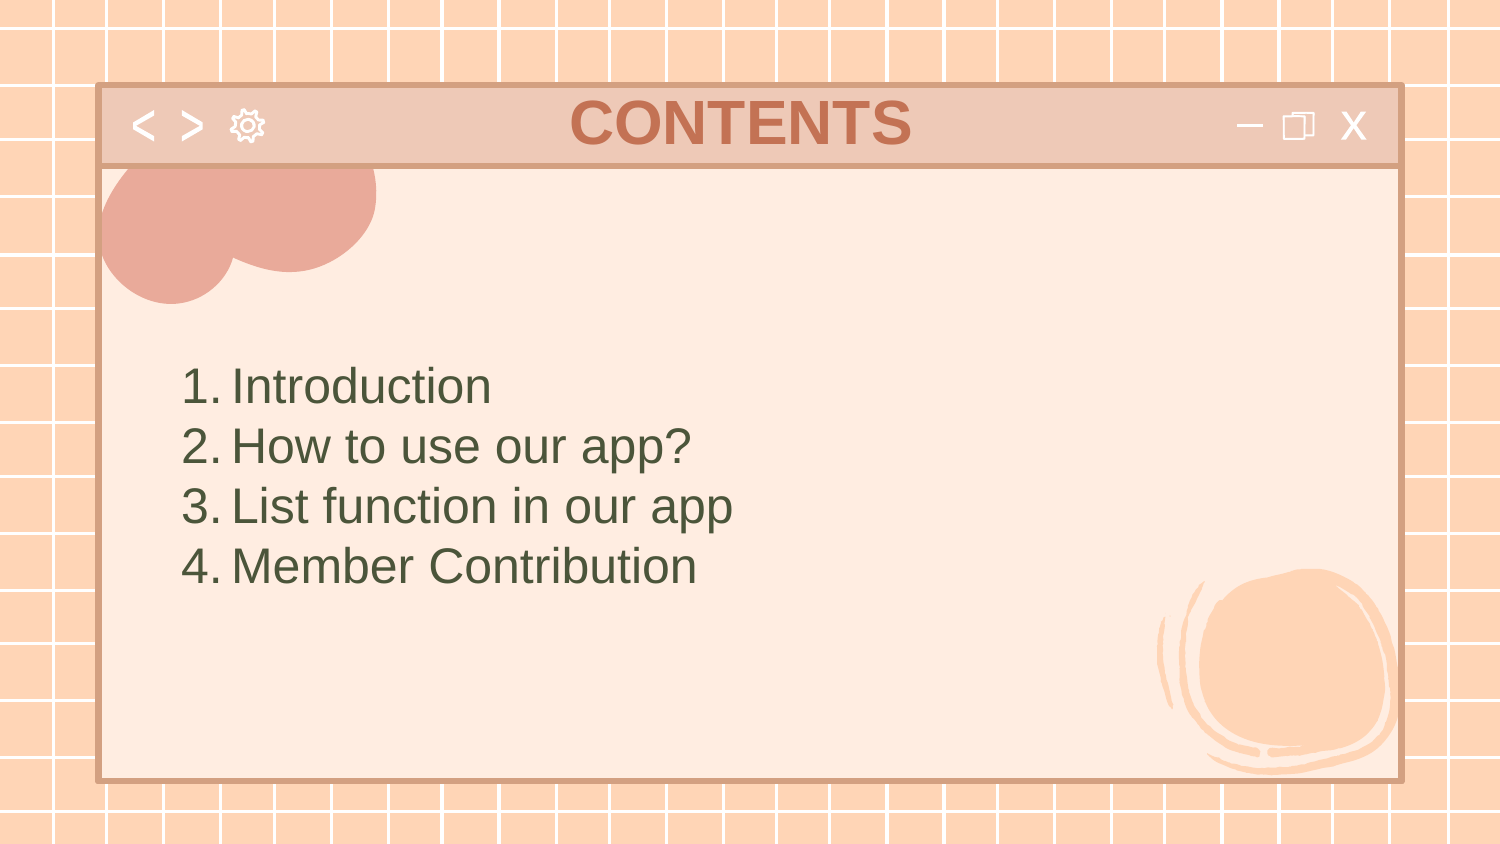

# CONTENTS
Introduction
How to use our app?
List function in our app
Member Contribution